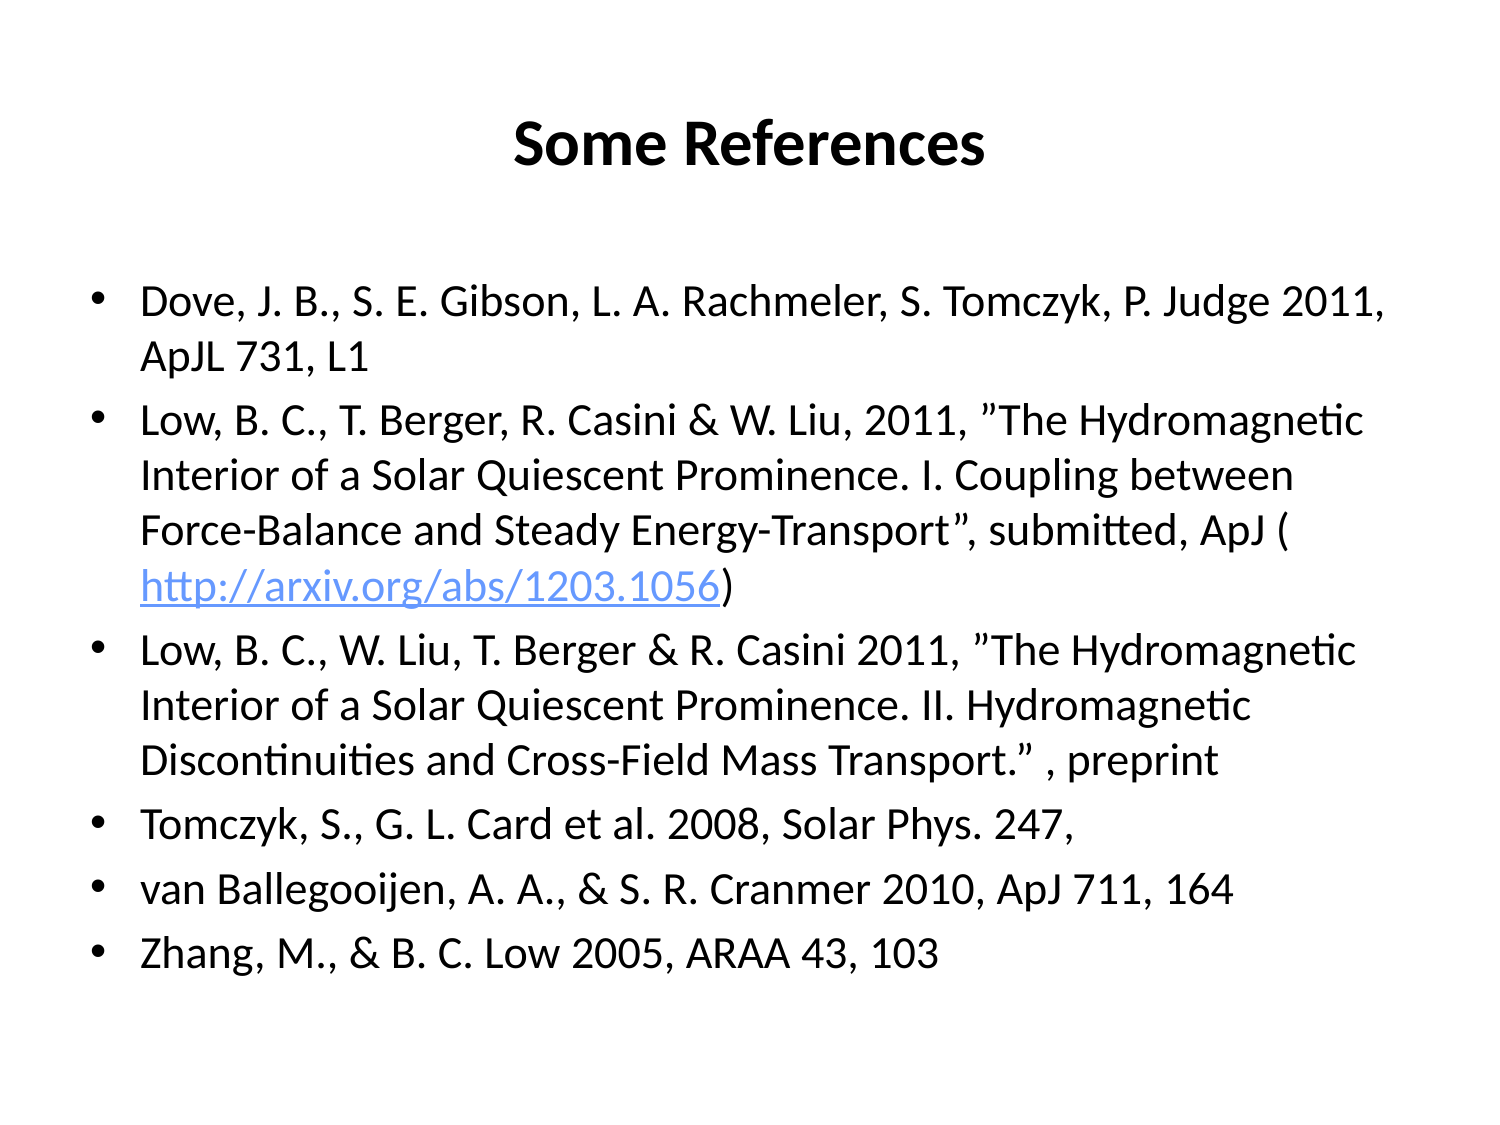

# Some References
Dove, J. B., S. E. Gibson, L. A. Rachmeler, S. Tomczyk, P. Judge 2011, ApJL 731, L1
Low, B. C., T. Berger, R. Casini & W. Liu, 2011, ”The Hydromagnetic Interior of a Solar Quiescent Prominence. I. Coupling between Force-Balance and Steady Energy-Transport”, submitted, ApJ (http://arxiv.org/abs/1203.1056)
Low, B. C., W. Liu, T. Berger & R. Casini 2011, ”The Hydromagnetic Interior of a Solar Quiescent Prominence. II. Hydromagnetic Discontinuities and Cross-Field Mass Transport.” , preprint
Tomczyk, S., G. L. Card et al. 2008, Solar Phys. 247,
van Ballegooijen, A. A., & S. R. Cranmer 2010, ApJ 711, 164
Zhang, M., & B. C. Low 2005, ARAA 43, 103